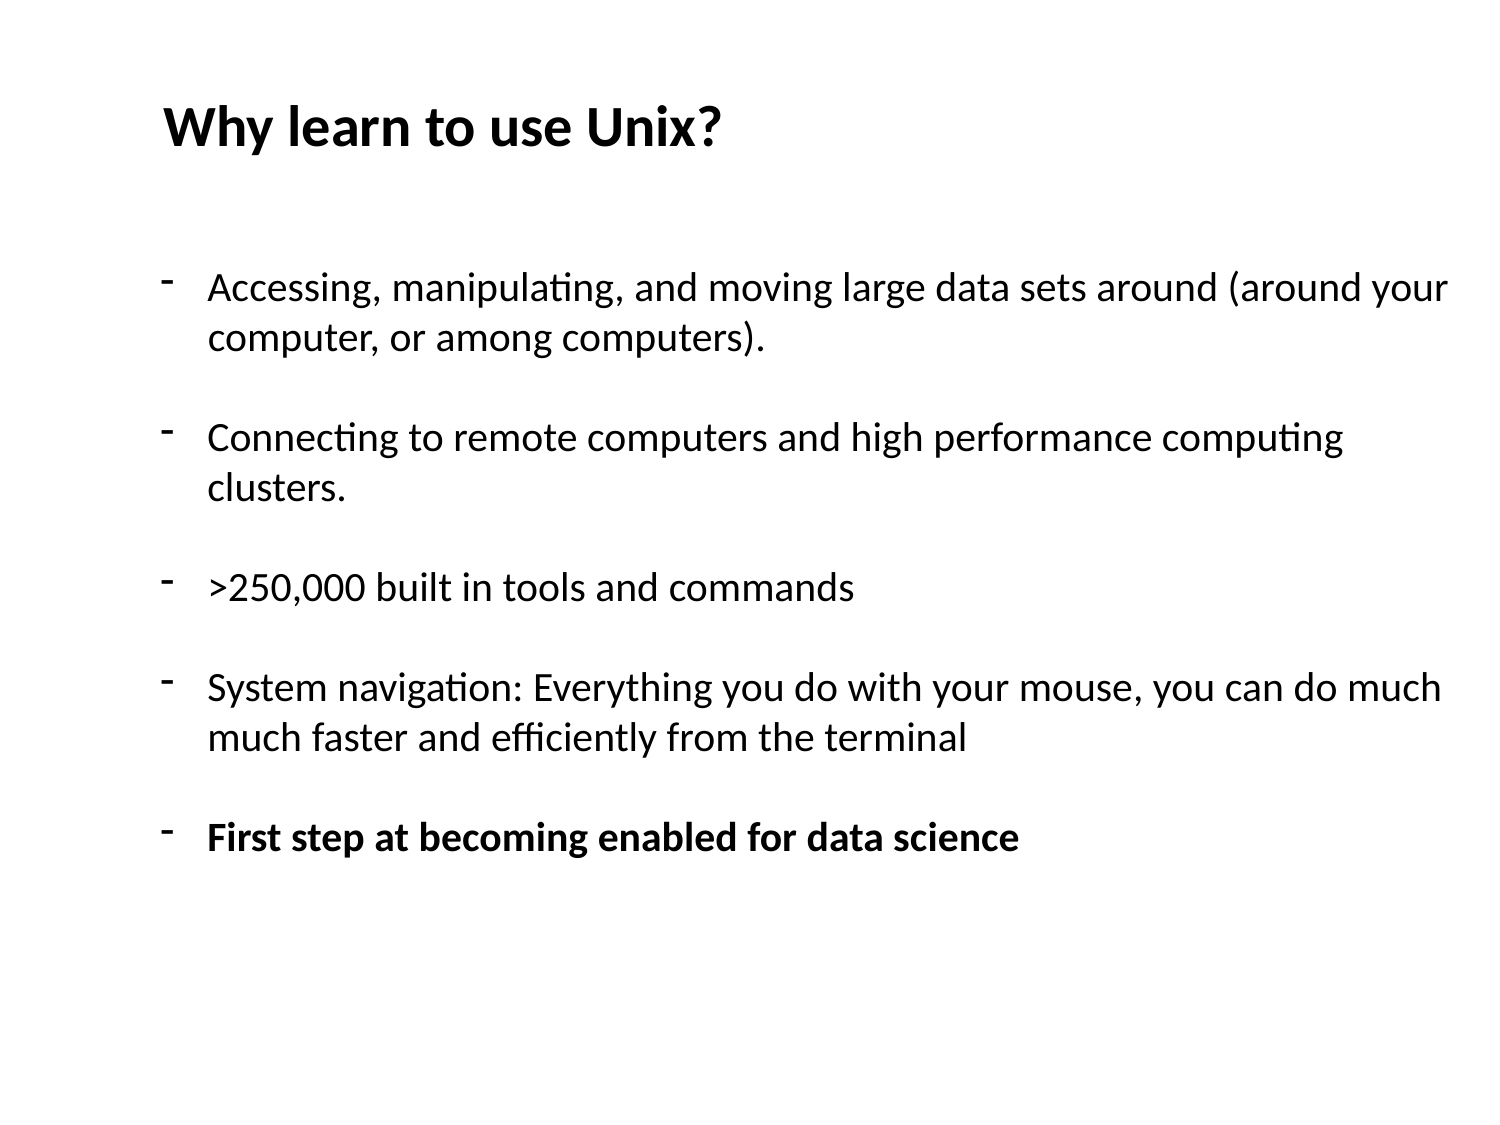

Why learn to use Unix?

Accessing, manipulating, and moving large data sets around (around your
     computer, or among computers).

Connecting to remote computers and high performance computing clusters.

>250,000 built in tools and commands

System navigation: Everything you do with your mouse, you can do much much faster and efficiently from the terminal

First step at becoming enabled for data science